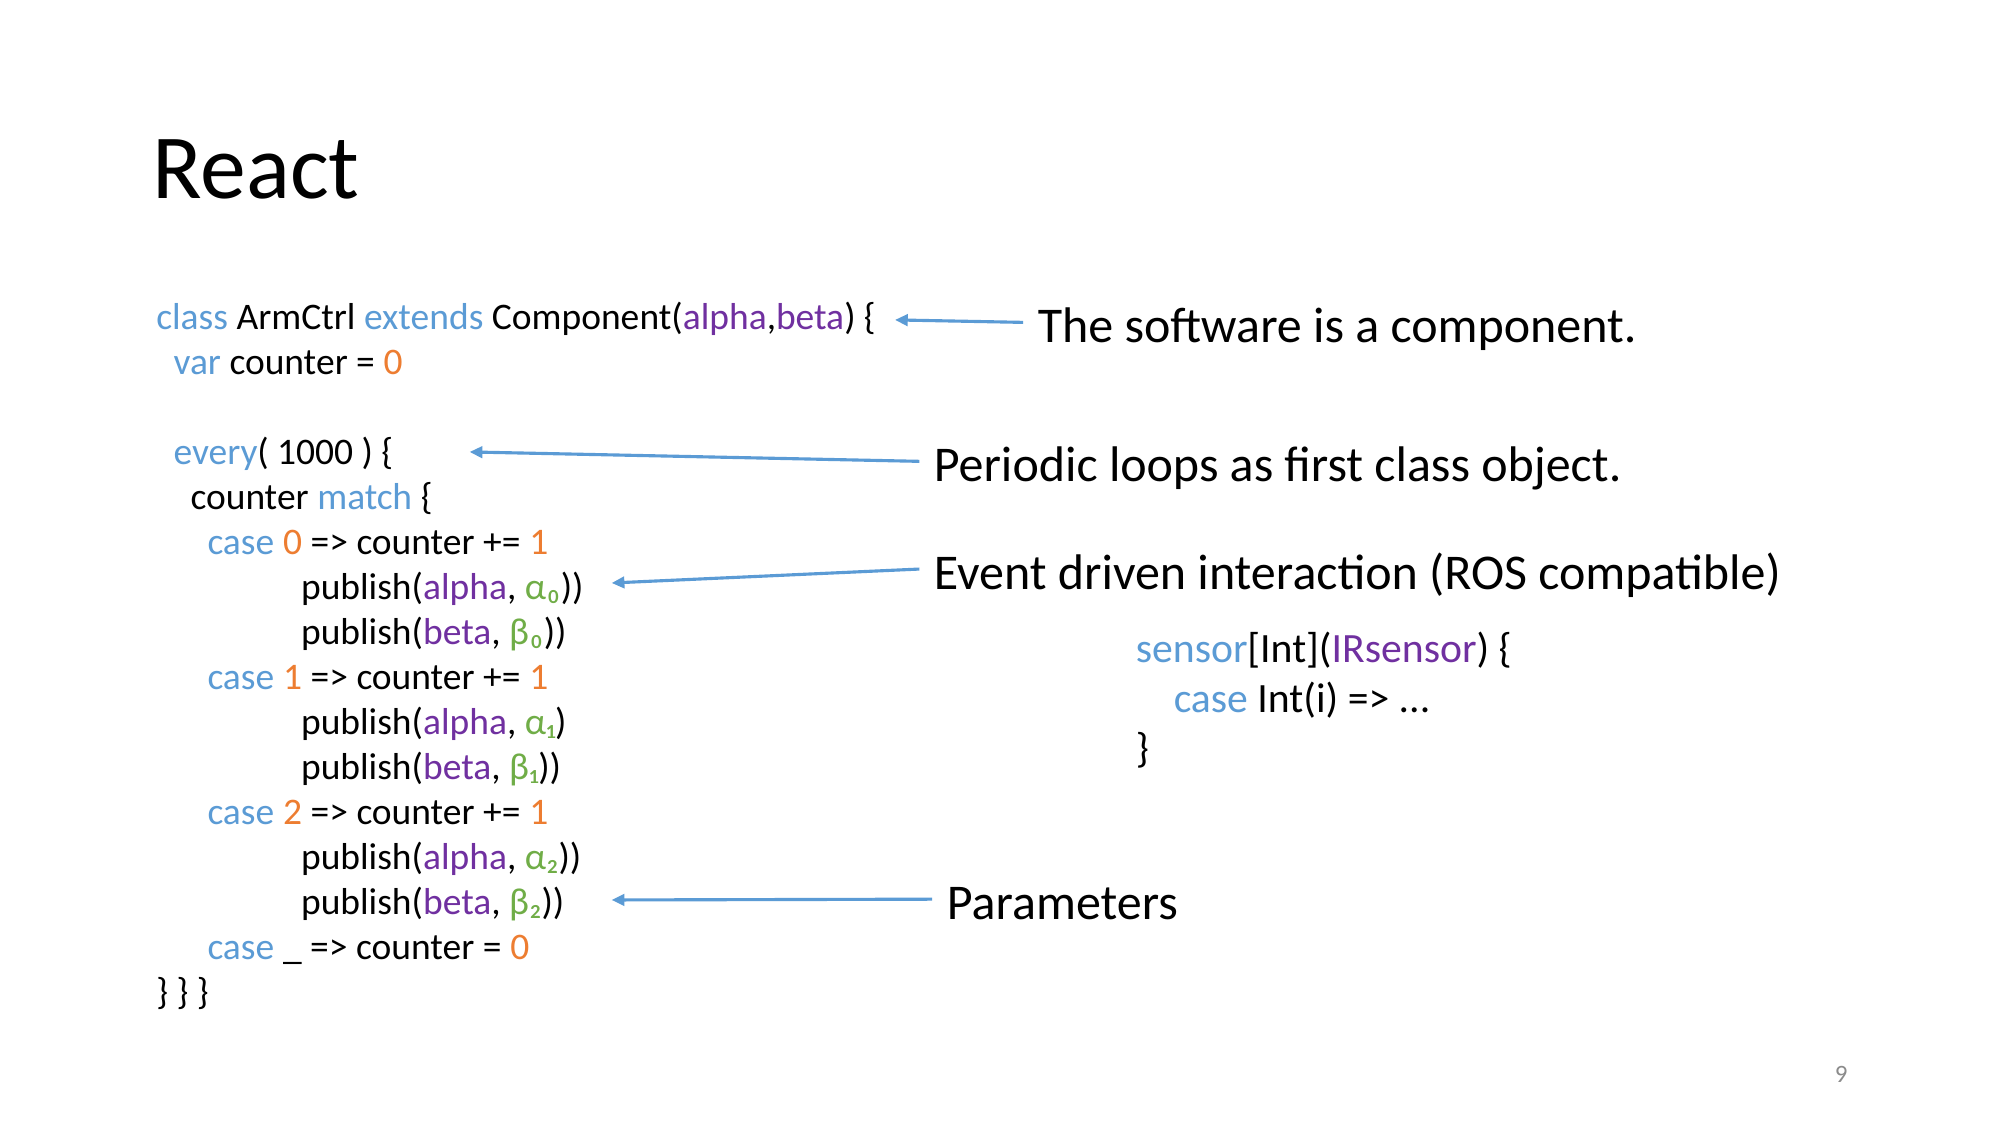

# React
class ArmCtrl extends Component(alpha,beta) {
  var counter = 0

  every( 1000 ) {
    counter match {
      case 0 => counter += 1
                 publish(alpha, α₀))
                 publish(beta, β₀))
      case 1 => counter += 1
                 publish(alpha, α₁)
                 publish(beta, β₁))
      case 2 => counter += 1
                 publish(alpha, α₂))
                 publish(beta, β₂))
      case _ => counter = 0
} } }

The software is a component.
Periodic loops as first class object.
Event driven interaction (ROS compatible)
sensor[Int](IRsensor) {
    case Int(i) => ...
}
Parameters
9